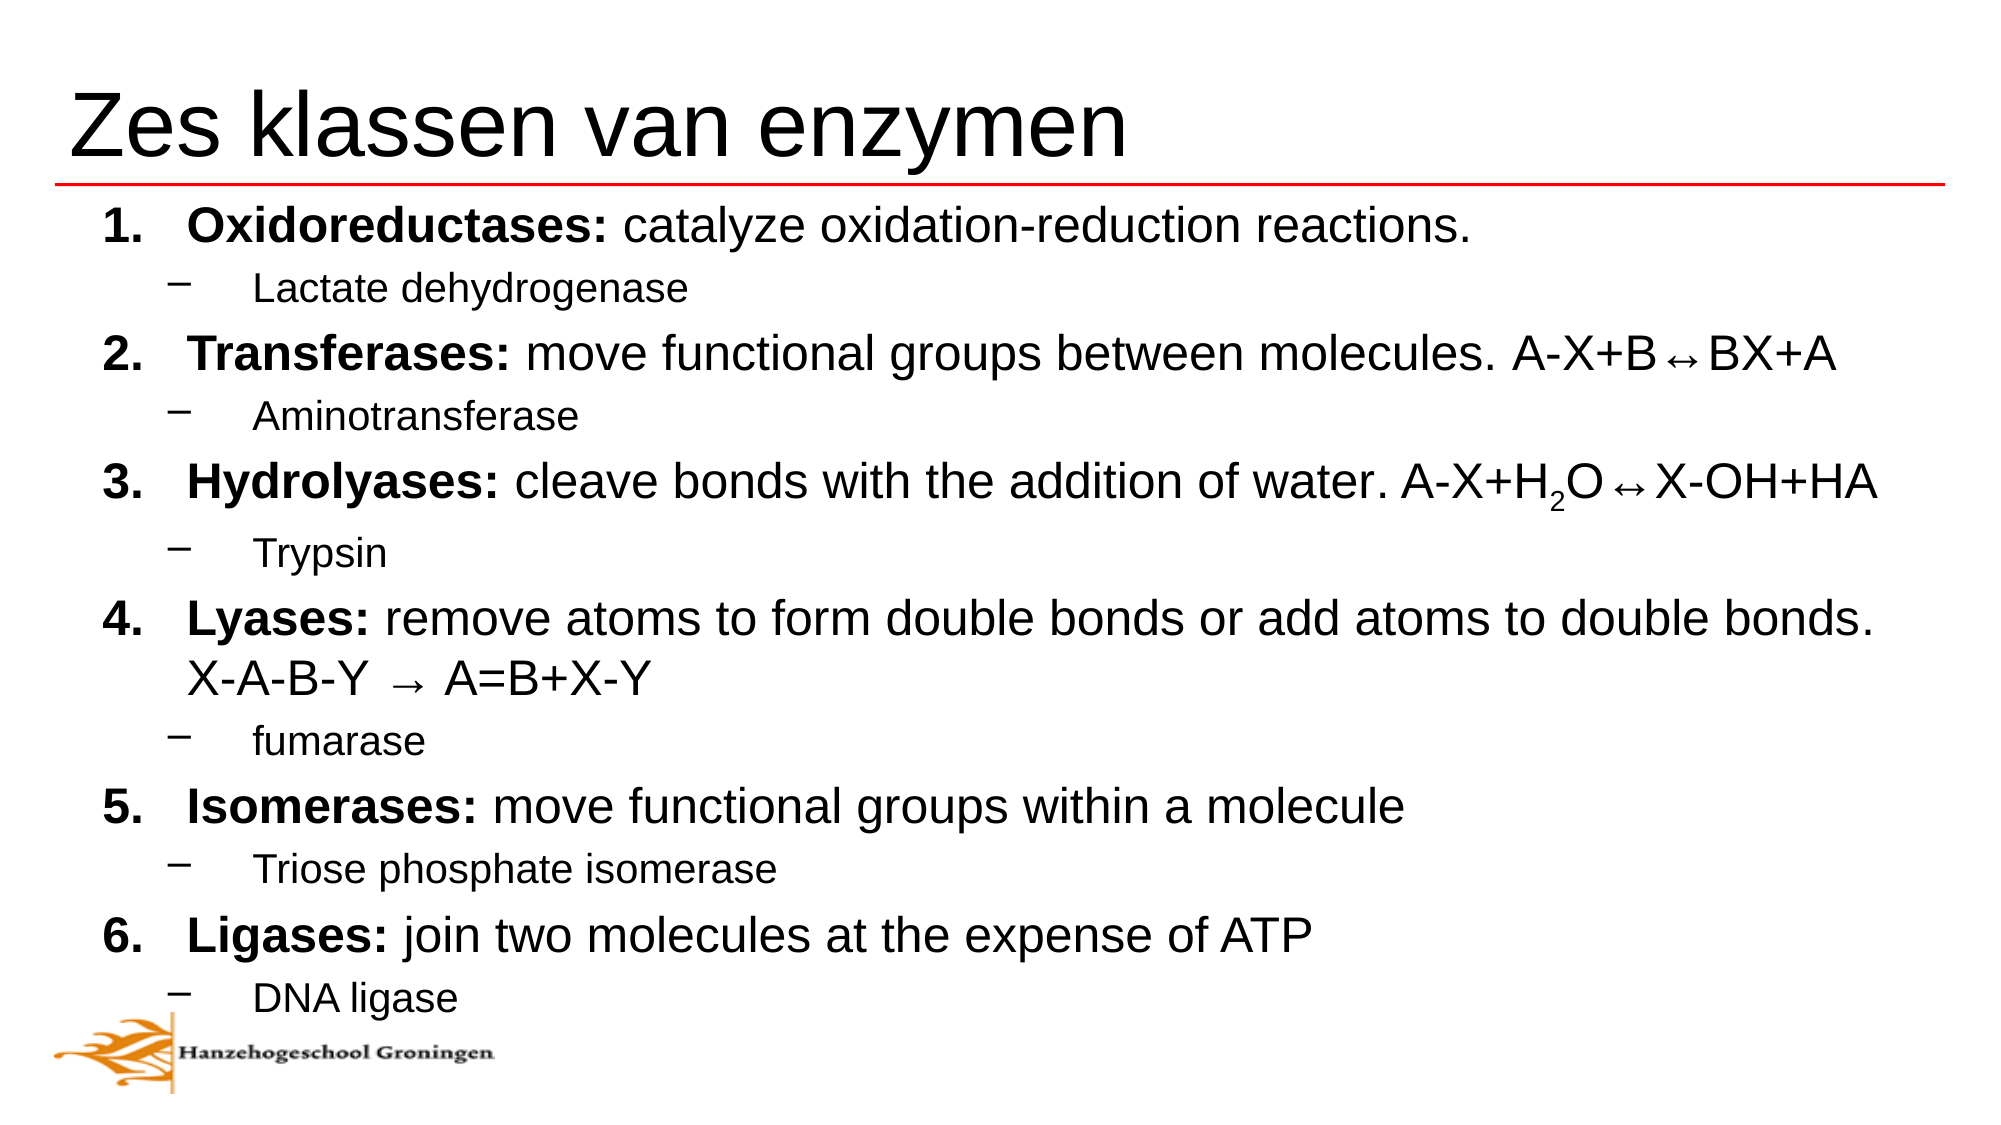

# Zes klassen van enzymen
Oxidoreductases: catalyze oxidation-reduction reactions.
Lactate dehydrogenase
Transferases: move functional groups between molecules. A‐X+B↔BX+A
Aminotransferase
Hydrolyases: cleave bonds with the addition of water. A‐X+H2O↔X‐OH+HA
Trypsin
Lyases: remove atoms to form double bonds or add atoms to double bonds.
X-A‐B-Y → A=B+X‐Y
fumarase
Isomerases: move functional groups within a molecule
Triose phosphate isomerase
Ligases: join two molecules at the expense of ATP
DNA ligase